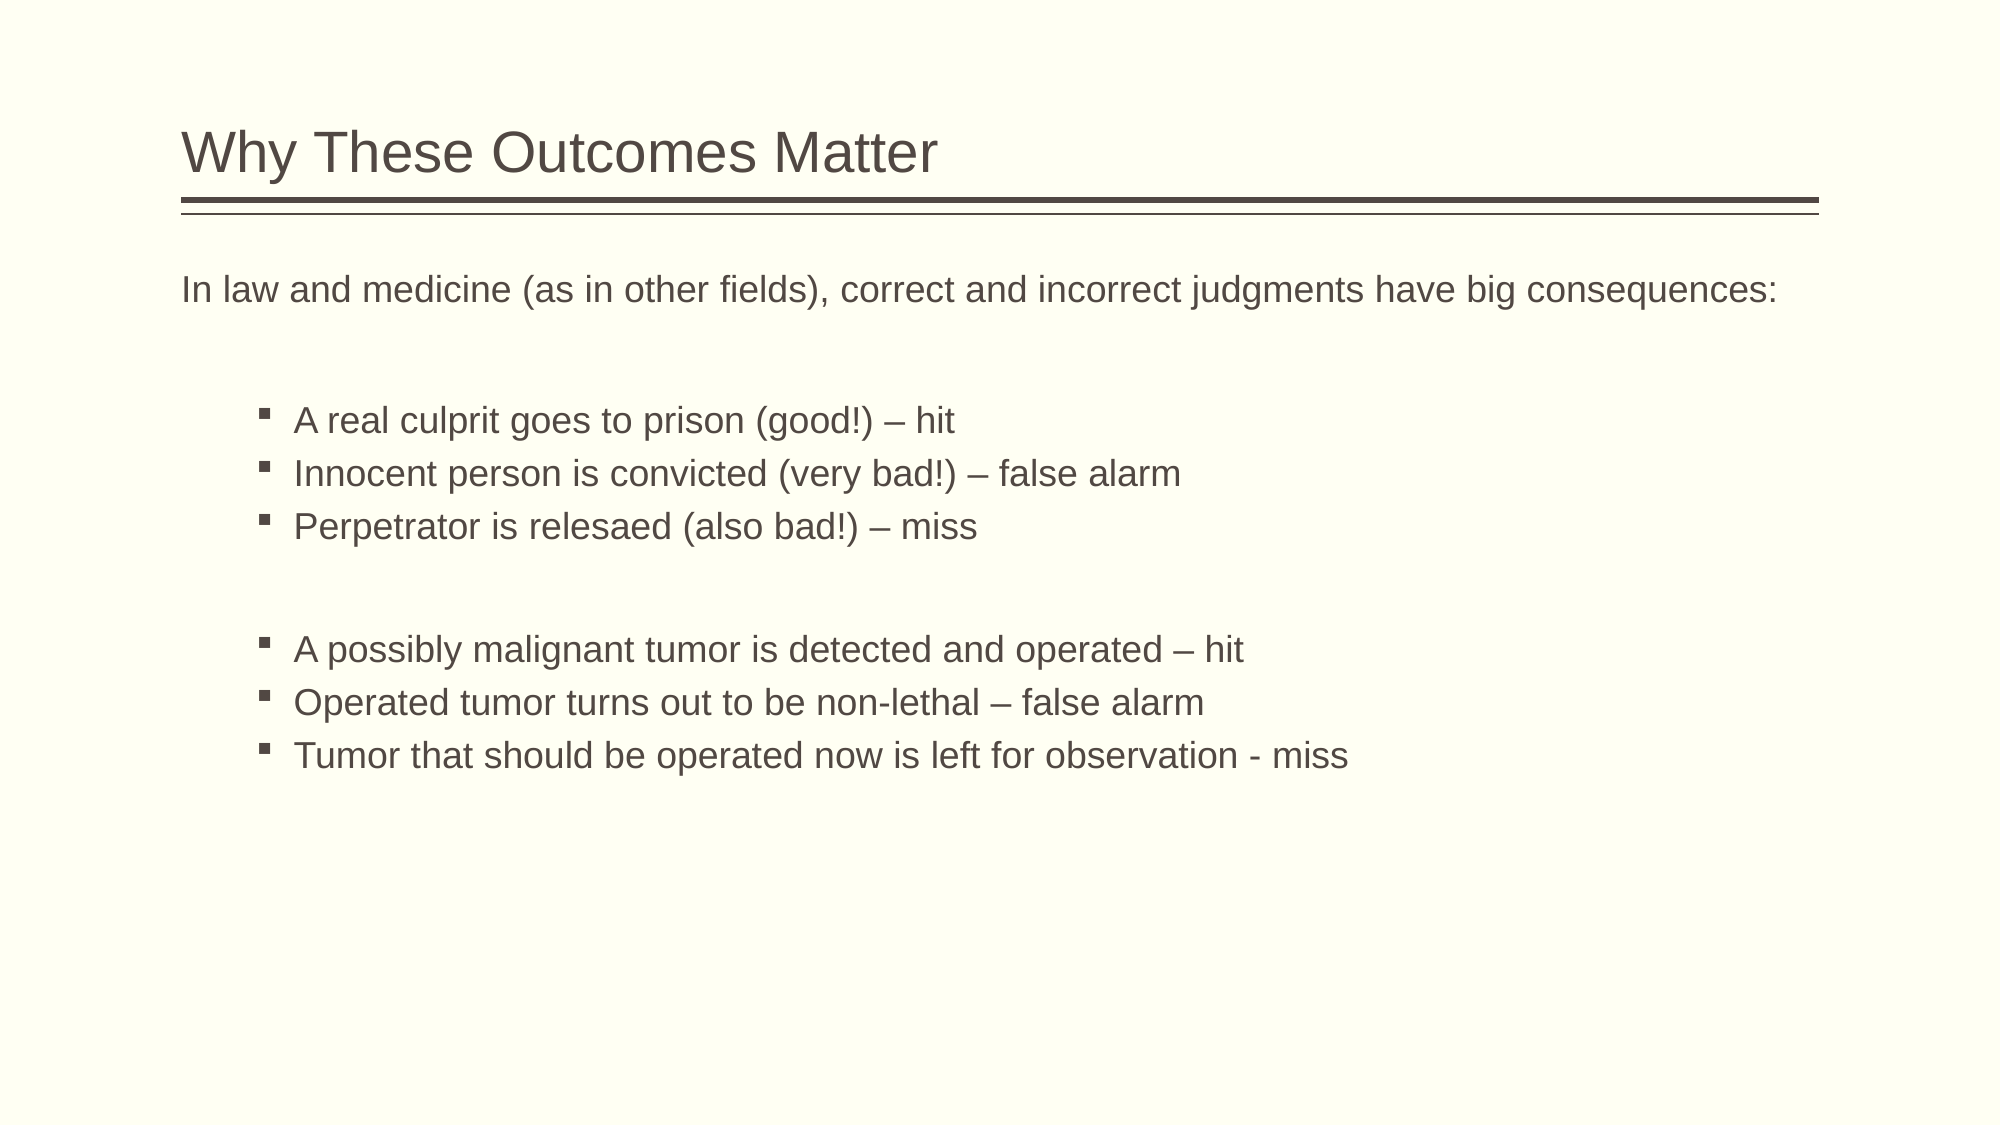

# Why These Outcomes Matter
In law and medicine (as in other fields), correct and incorrect judgments have big consequences:

A real culprit goes to prison (good!) – hit
Innocent person is convicted (very bad!) – false alarm
Perpetrator is relesaed (also bad!) – miss

A possibly malignant tumor is detected and operated – hit
Operated tumor turns out to be non-lethal – false alarm
Tumor that should be operated now is left for observation - miss